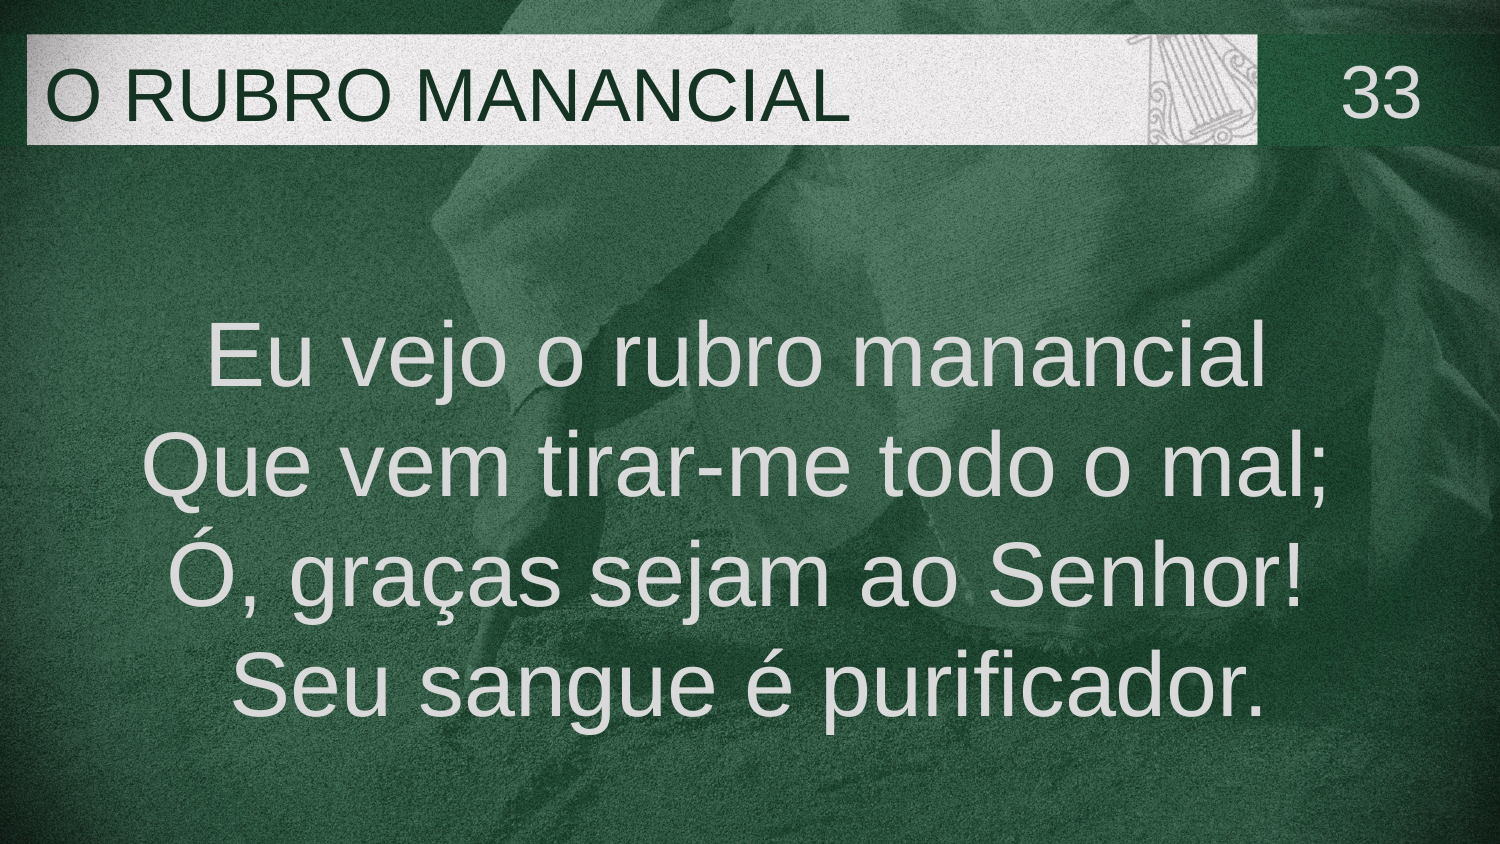

# O RUBRO MANANCIAL
33
Eu vejo o rubro manancial
Que vem tirar-me todo o mal;
Ó, graças sejam ao Senhor!
Seu sangue é purificador.